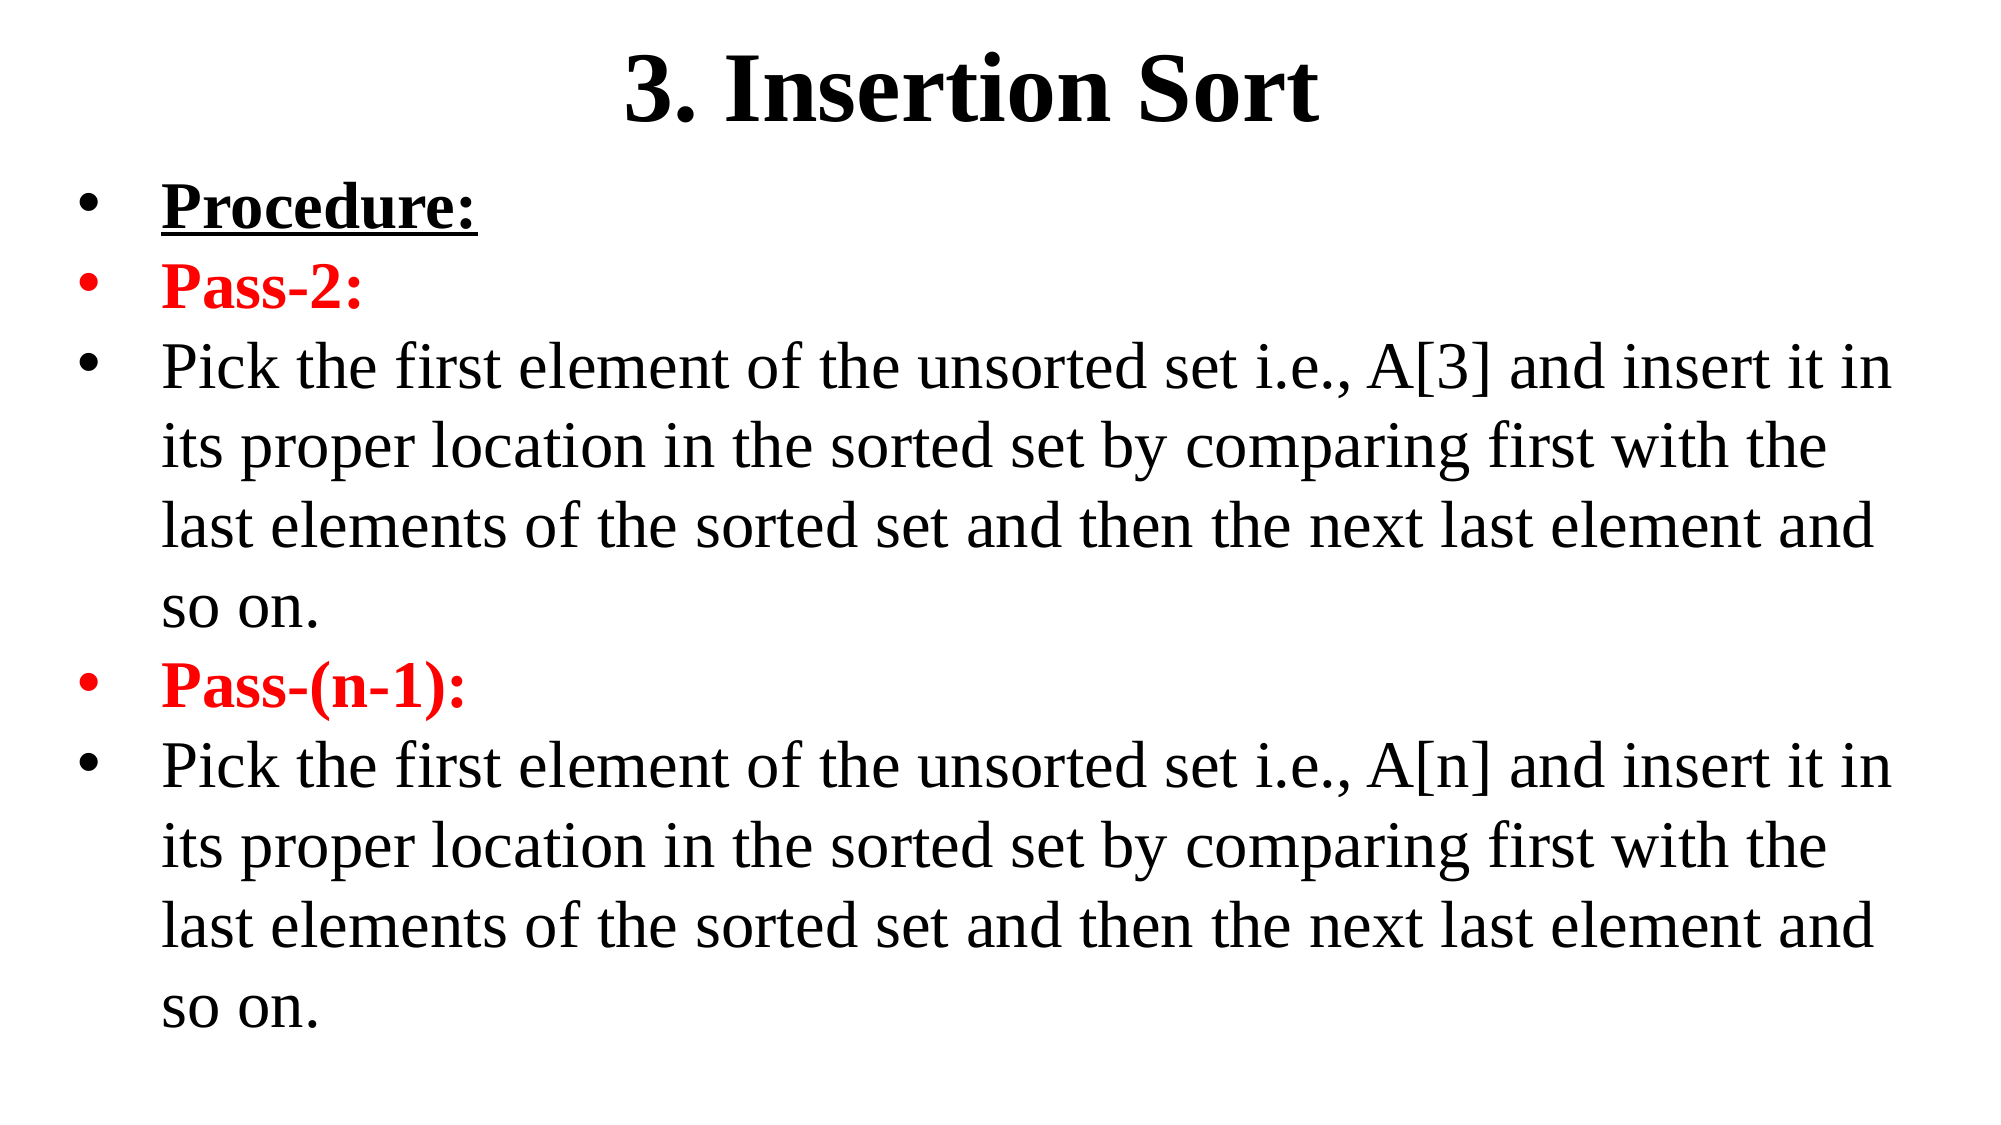

3. Insertion Sort
Procedure:
Pass-2:
Pick the first element of the unsorted set i.e., A[3] and insert it in its proper location in the sorted set by comparing first with the last elements of the sorted set and then the next last element and so on.
Pass-(n-1):
Pick the first element of the unsorted set i.e., A[n] and insert it in its proper location in the sorted set by comparing first with the last elements of the sorted set and then the next last element and so on.